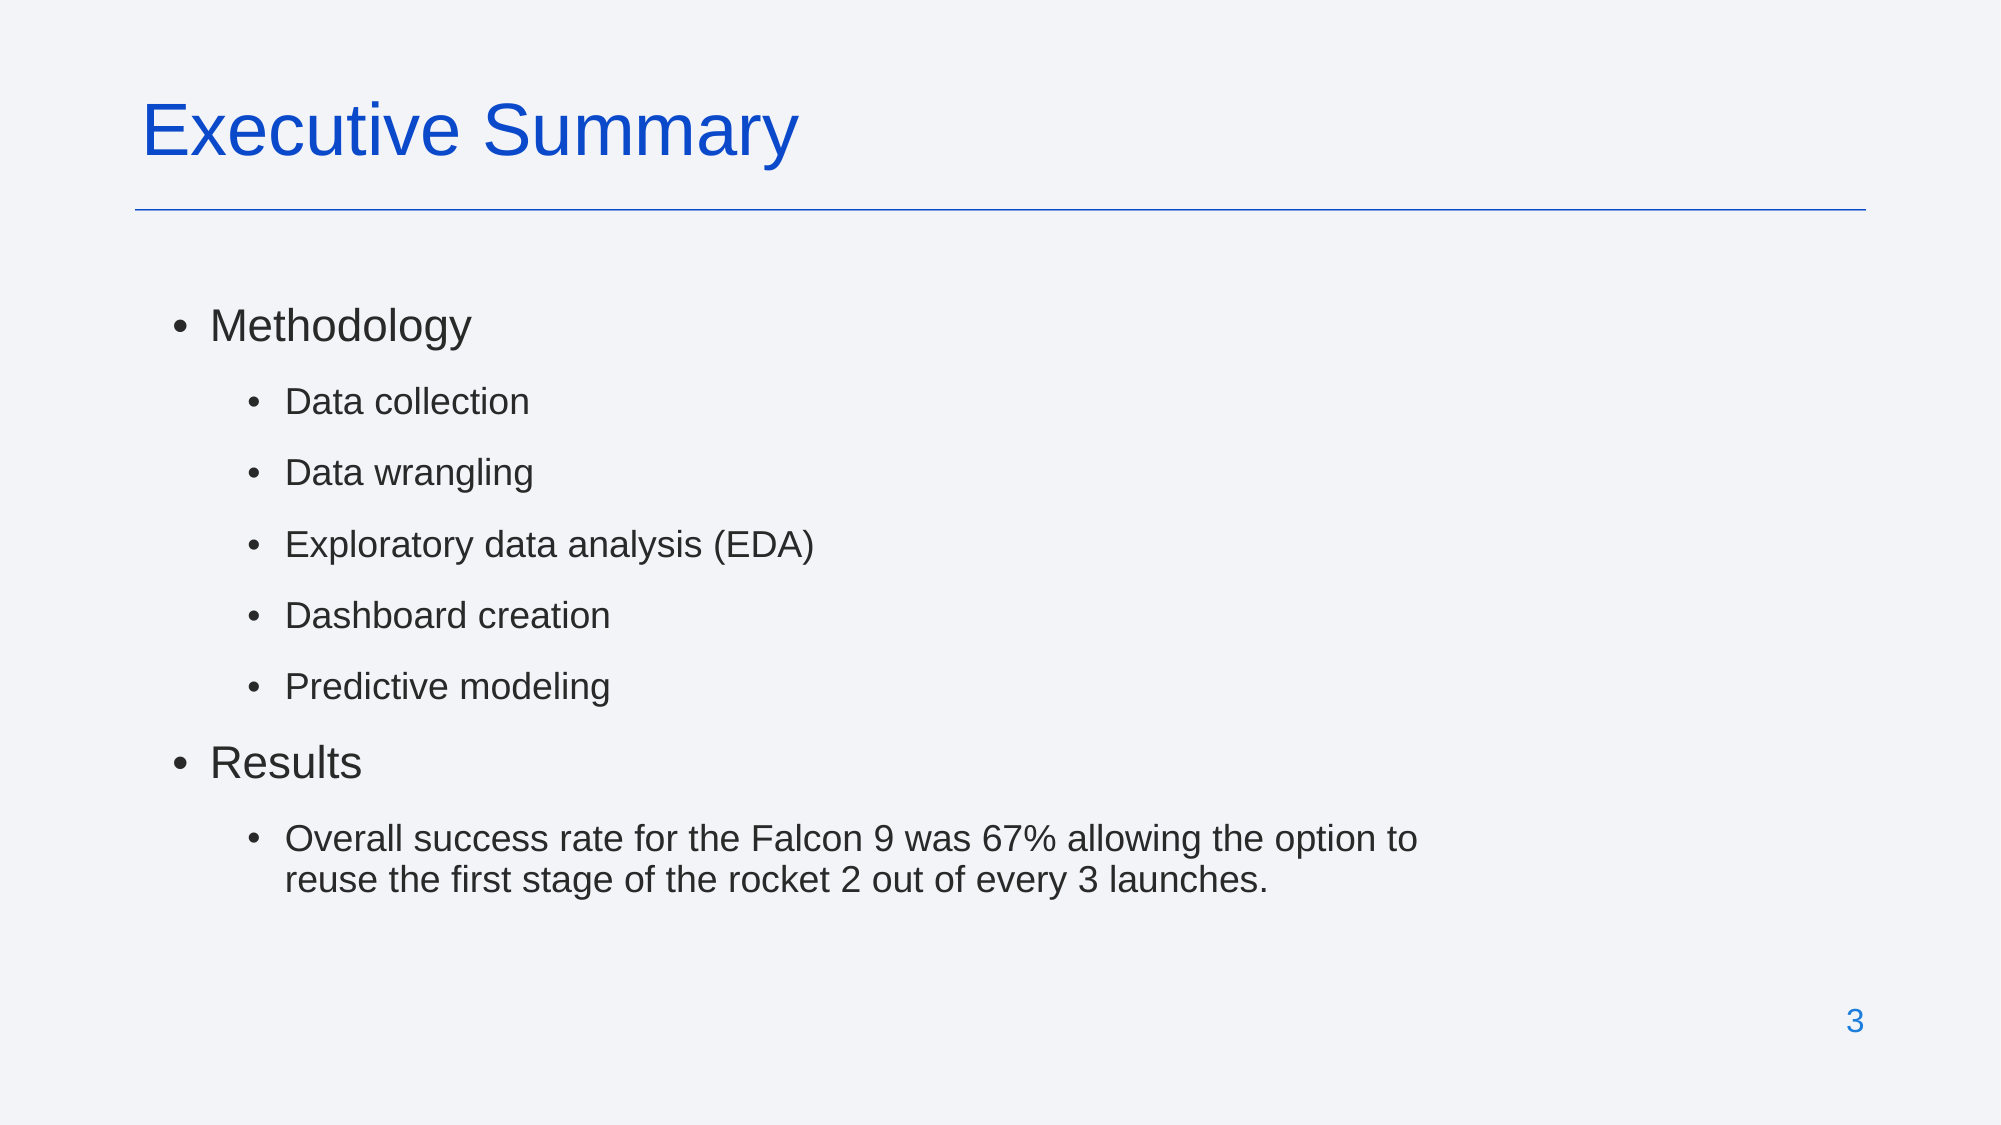

Executive Summary
Methodology
Data collection
Data wrangling
Exploratory data analysis (EDA)
Dashboard creation
Predictive modeling
Results
Overall success rate for the Falcon 9 was 67% allowing the option to reuse the first stage of the rocket 2 out of every 3 launches.

3